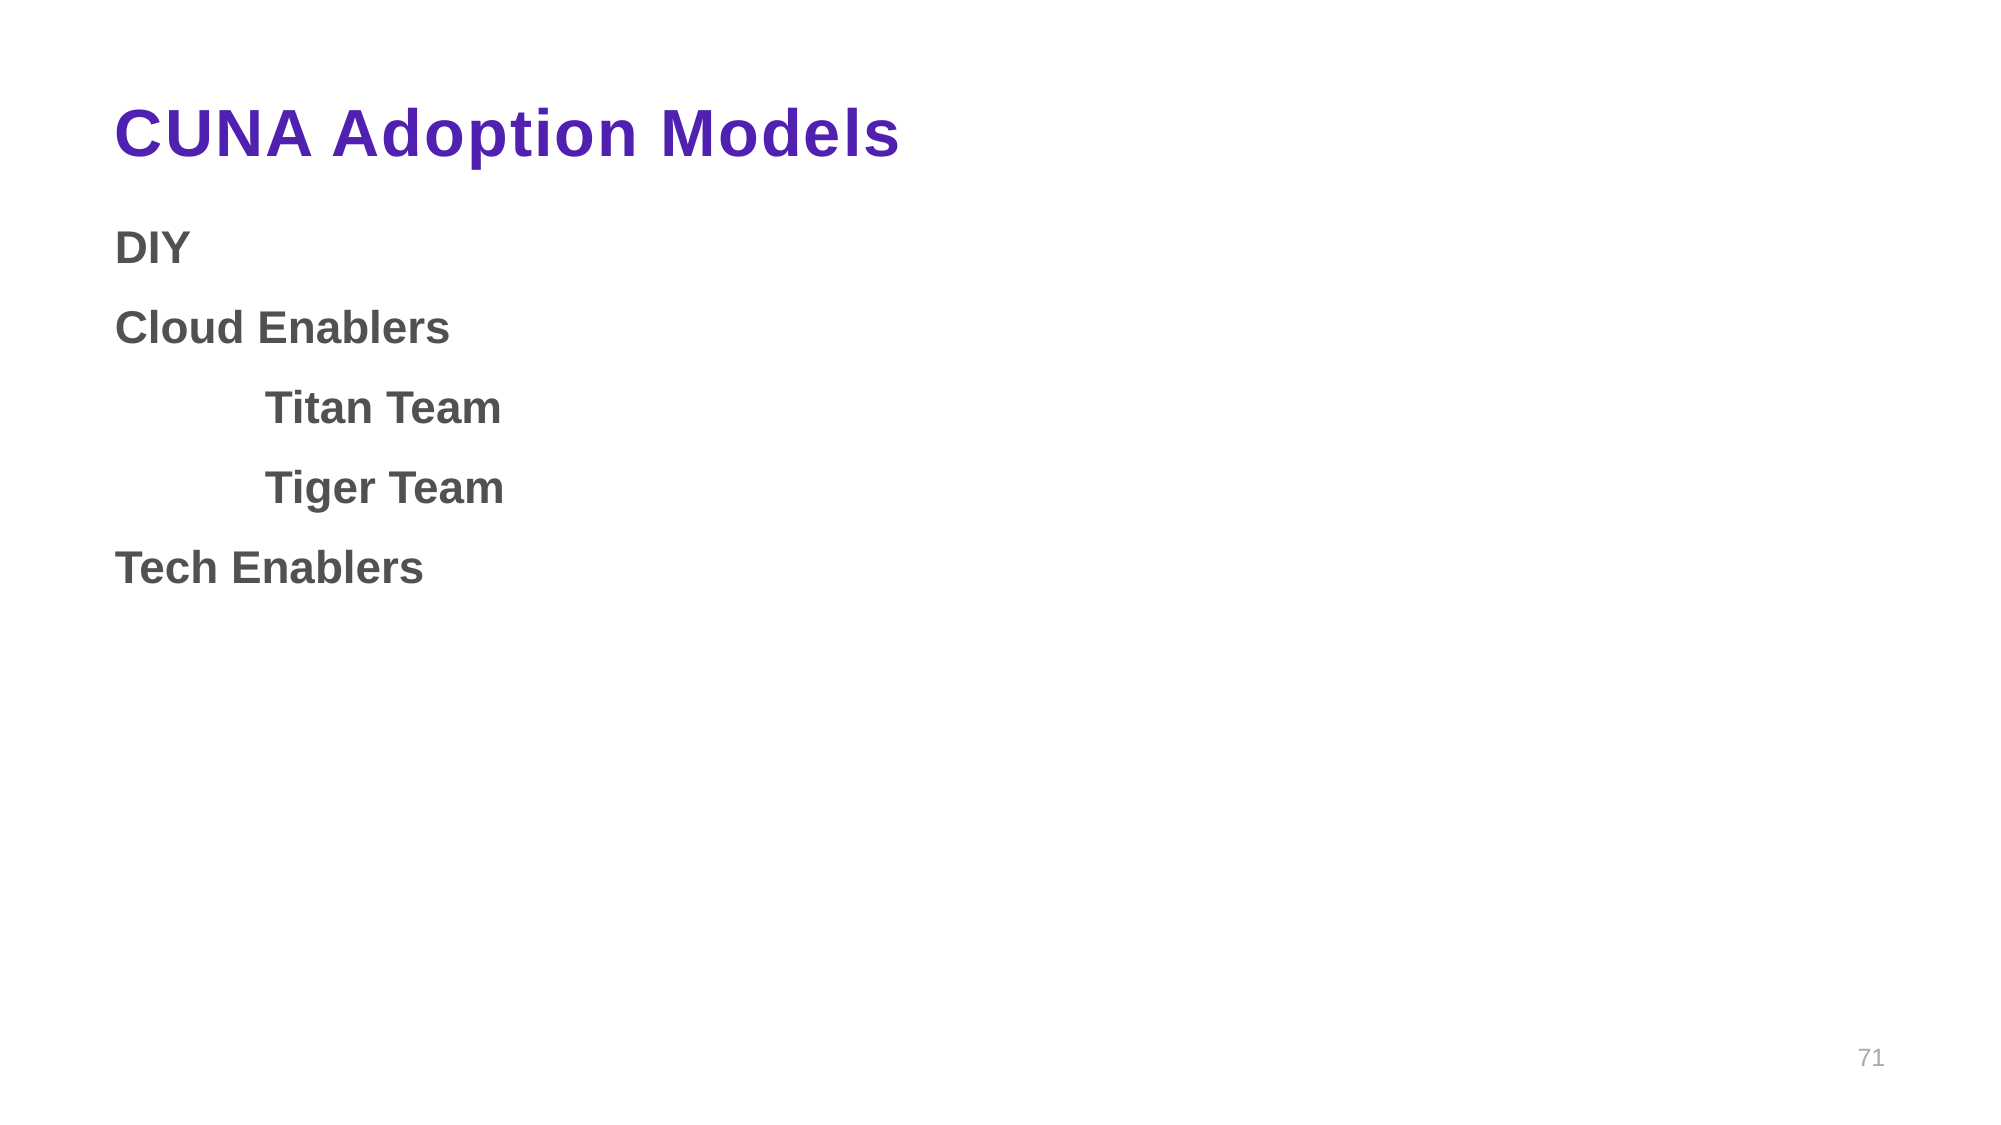

# CUNA Adoption Models
DIY
Cloud Enablers
	Titan Team
	Tiger Team
Tech Enablers
71